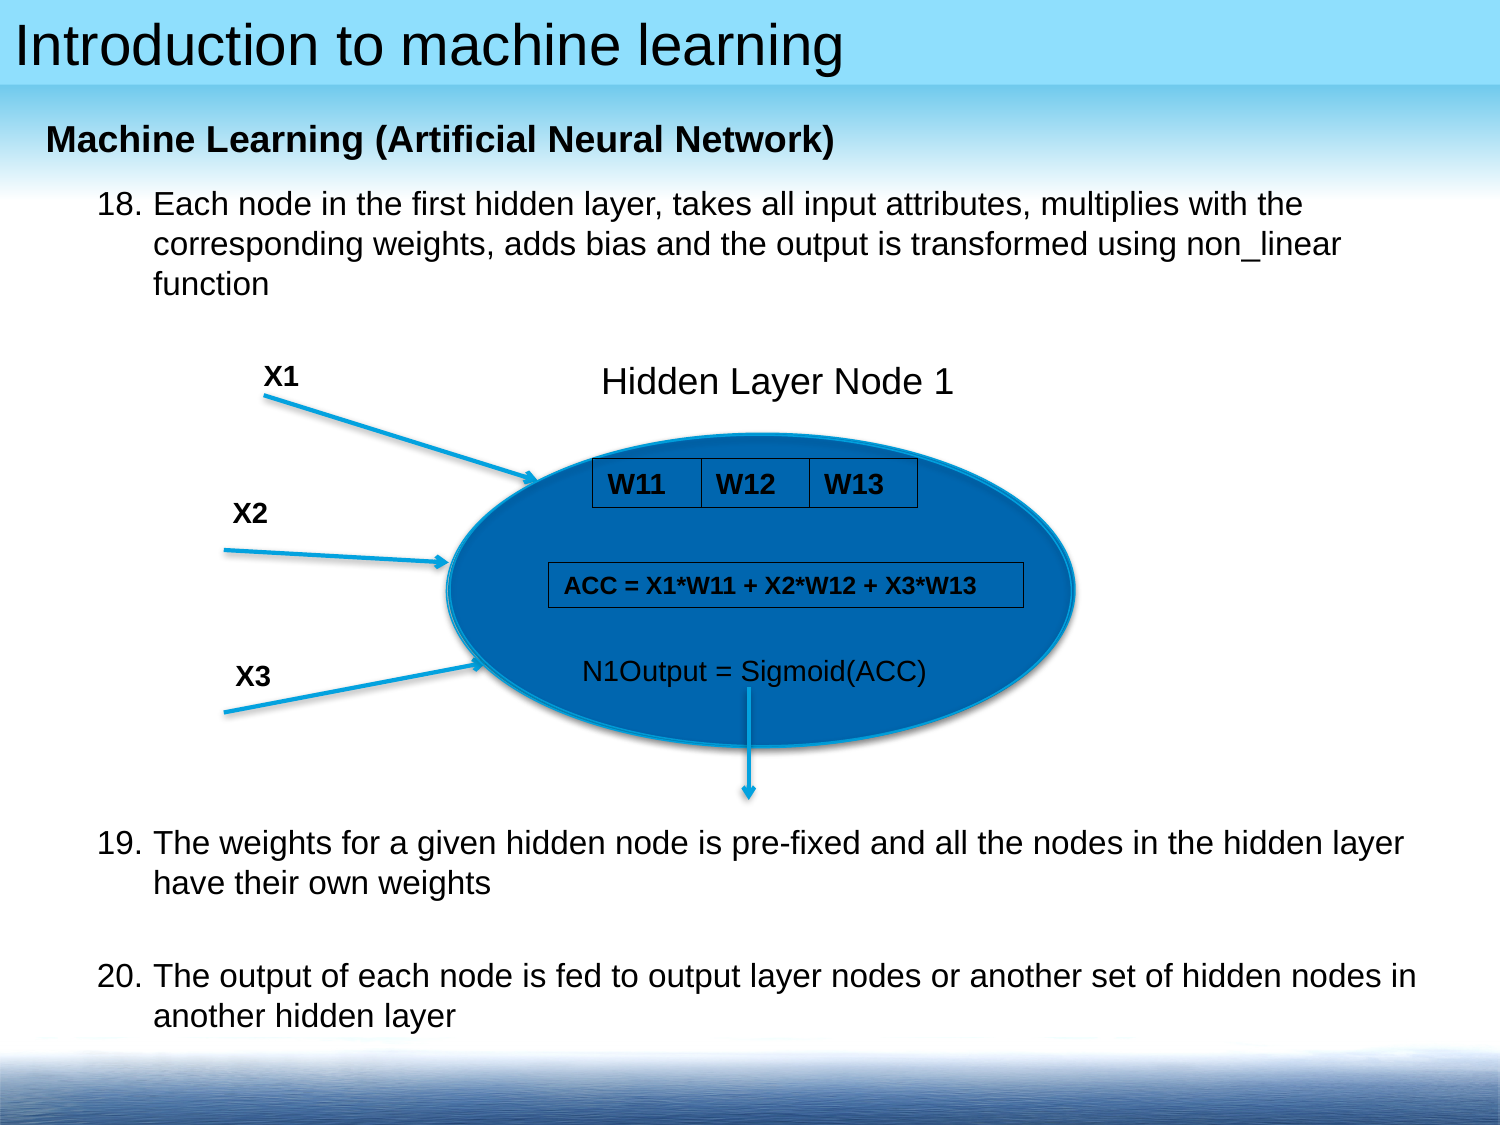

Machine Learning (Artificial Neural Network)
Each node in the first hidden layer, takes all input attributes, multiplies with the corresponding weights, adds bias and the output is transformed using non_linear function

The weights for a given hidden node is pre-fixed and all the nodes in the hidden layer have their own weights

The output of each node is fed to output layer nodes or another set of hidden nodes in another hidden layer
X1
Hidden Layer Node 1

W13
W12
W11
X2
ACC = X1*W11 + X2*W12 + X3*W13
N1Output = Sigmoid(ACC)
X3